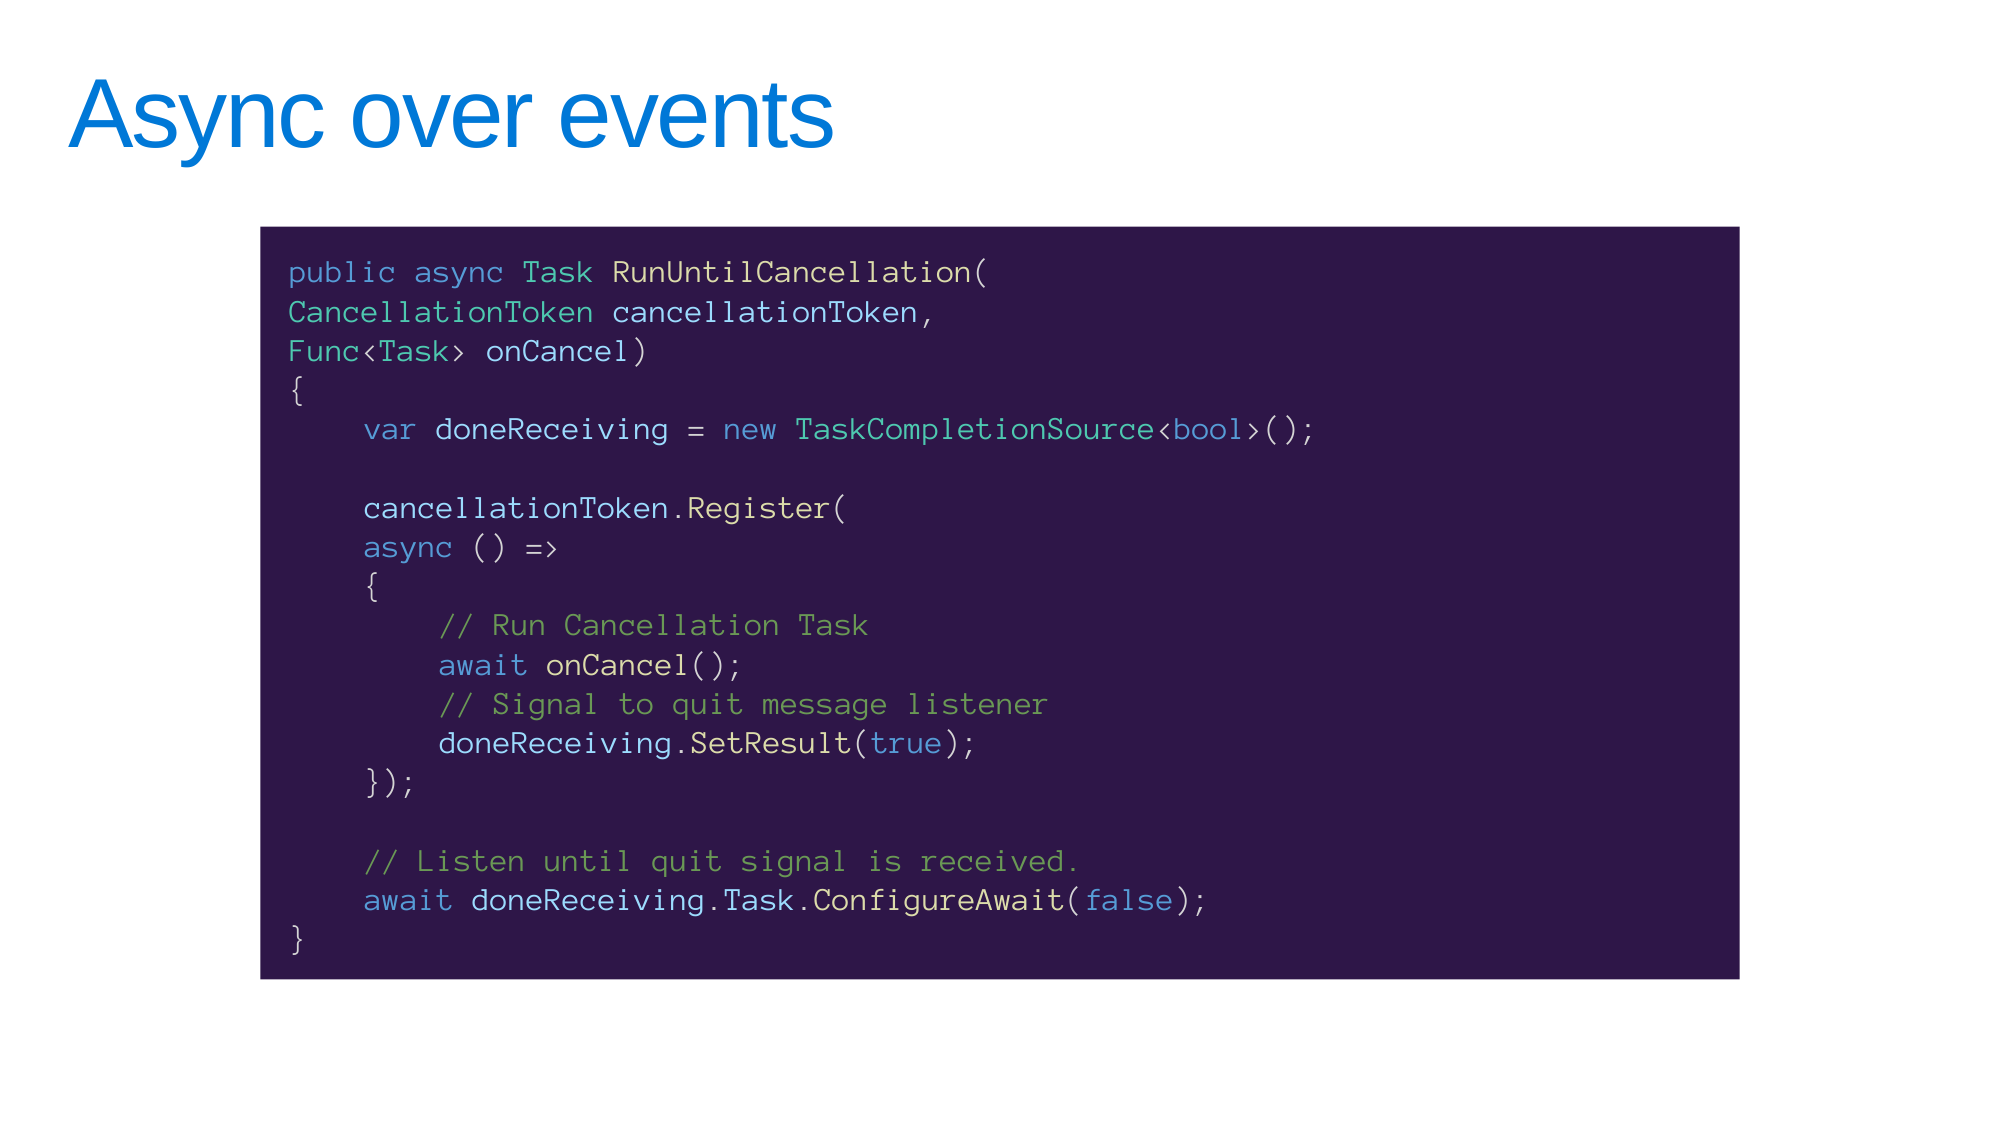

# Async over events
public async Task RunUntilCancellation(
CancellationToken cancellationToken,
Func<Task> onCancel)
{
var doneReceiving = new TaskCompletionSource<bool>();
cancellationToken.Register(
async () =>
{
// Run Cancellation Task
await onCancel();
// Signal to quit message listener
doneReceiving.SetResult(true);
});
// Listen until quit signal is received.
await doneReceiving.Task.ConfigureAwait(false);
}